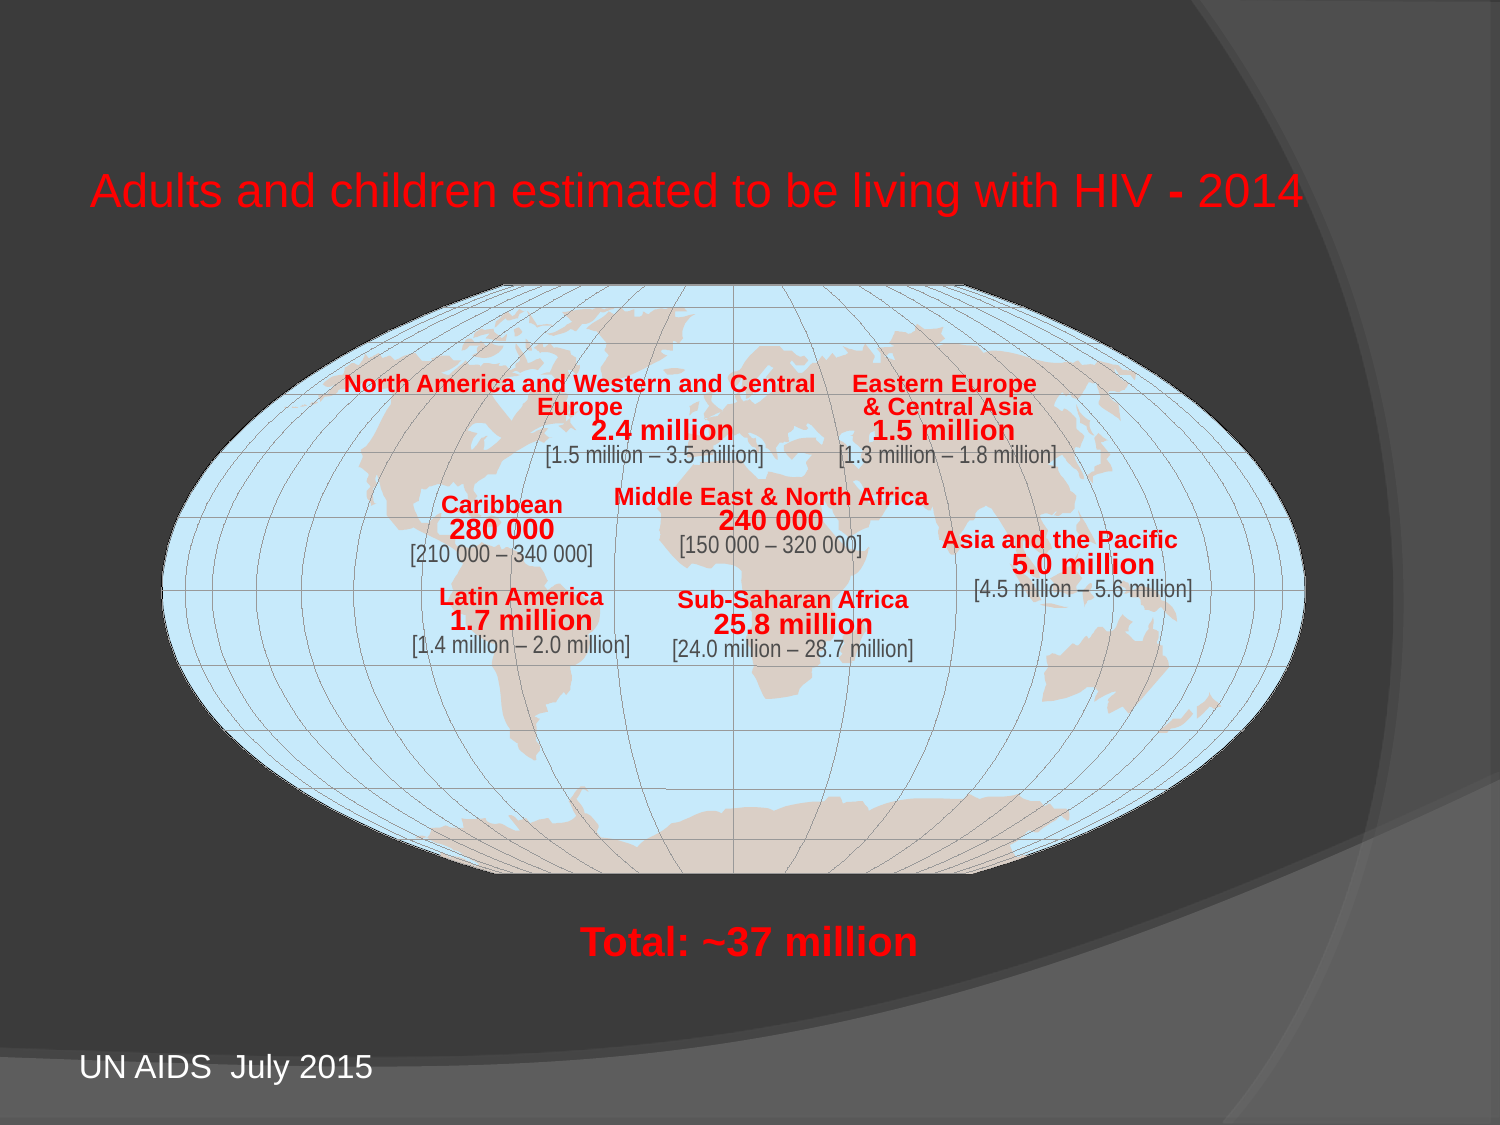

Adults and children estimated to be living with HIV - 2014

North America and Western and Central Europe
                     2.4 million
                          [1.5 million – 3.5 million]
Eastern Europe
& Central Asia
1.5 million
[1.3 million – 1.8 million]

Middle East & North Africa
240 000
[150 000 – 320 000]
Caribbean
280 000
[210 000 – 340 000]

Asia and the Pacific
	5.0 million
	[4.5 million – 5.6 million]
Latin America
1.7 million
[1.4 million – 2.0 million]

Sub-Saharan Africa
25.8 million
[24.0 million – 28.7 million]

Total: ~37 million
UN AIDS  July 2015